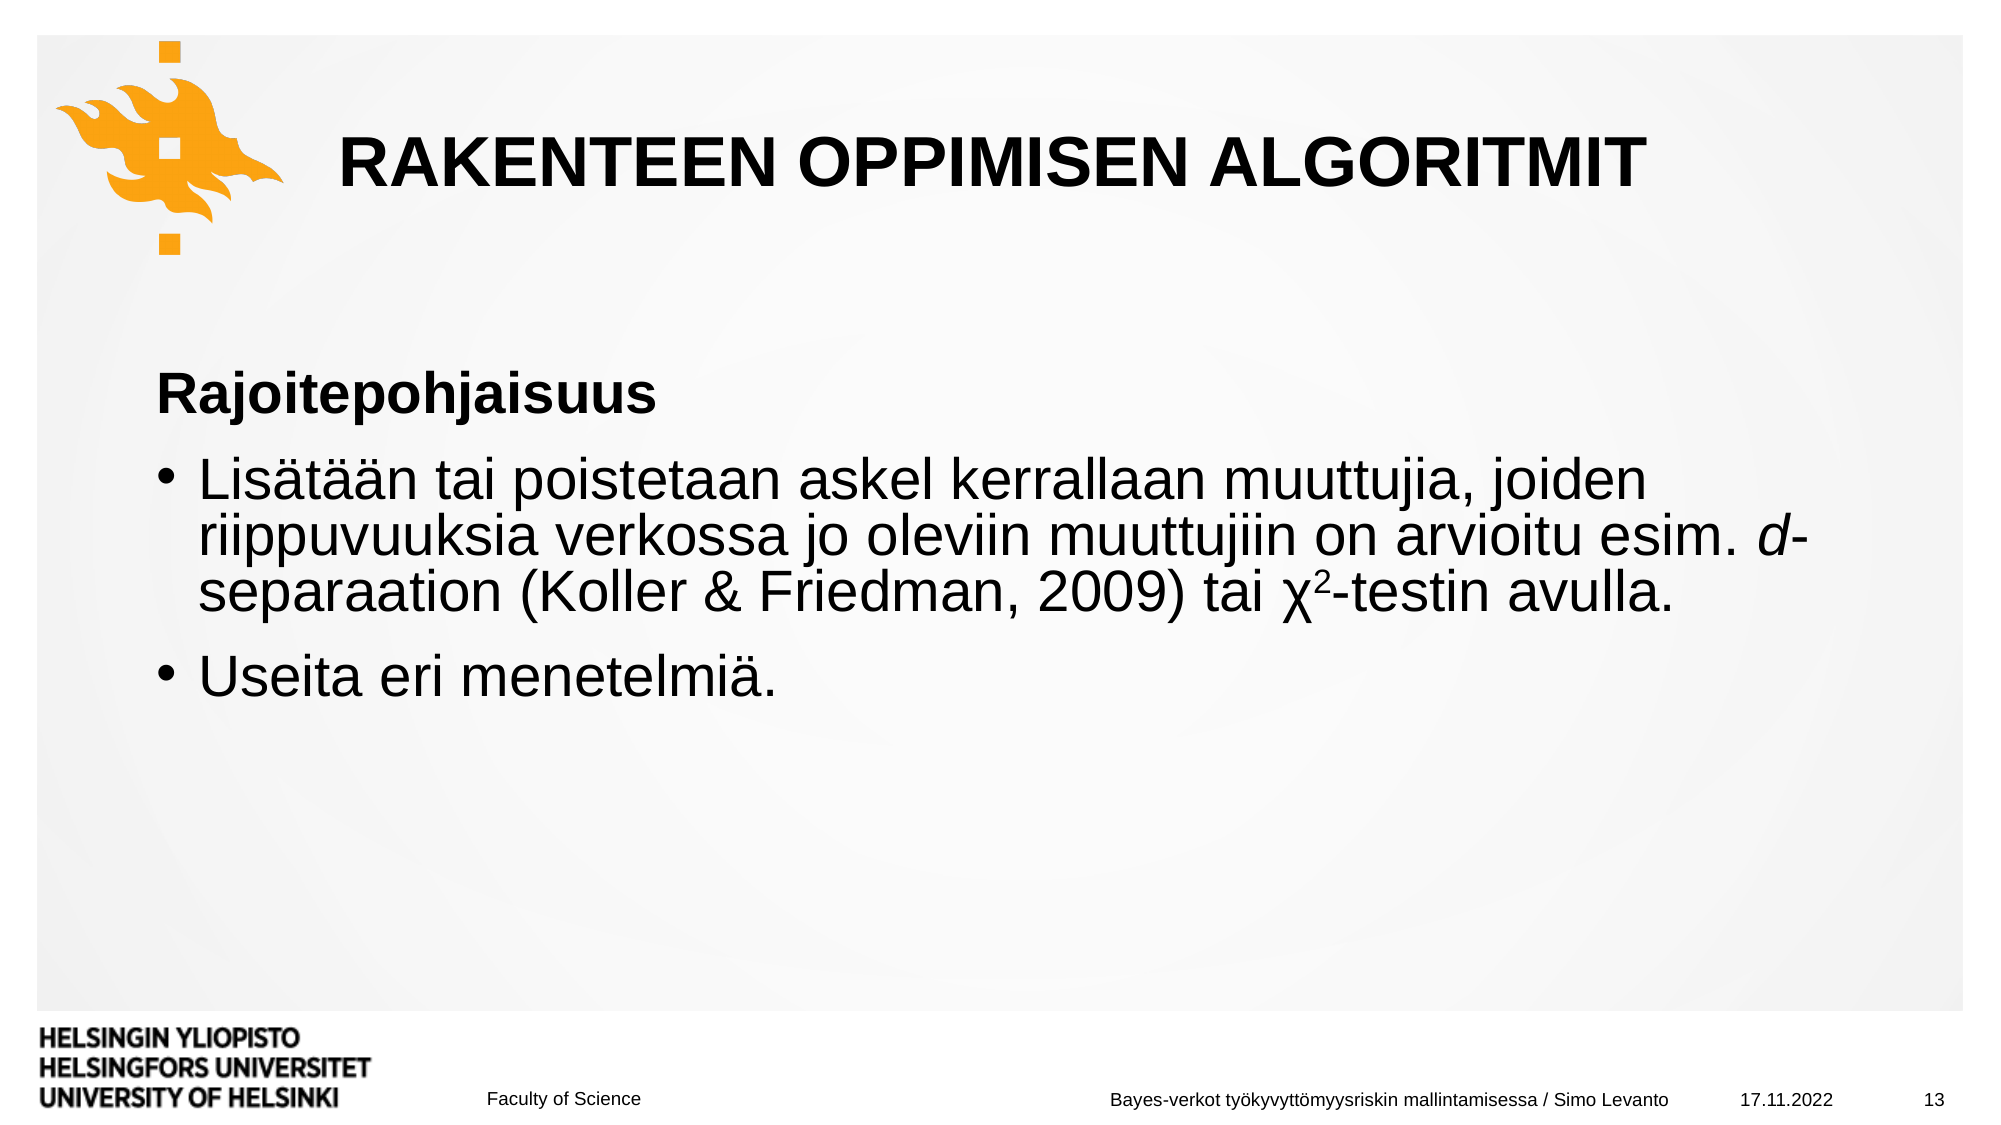

# Rakenteen oppimisen algoritmit
Rajoitepohjaisuus
Lisätään tai poistetaan askel kerrallaan muuttujia, joiden riippuvuuksia verkossa jo oleviin muuttujiin on arvioitu esim. d-separaation (Koller & Friedman, 2009) tai χ2-testin avulla.
Useita eri menetelmiä.

17.11.2022
13
Bayes-verkot työkyvyttömyysriskin mallintamisessa / Simo Levanto